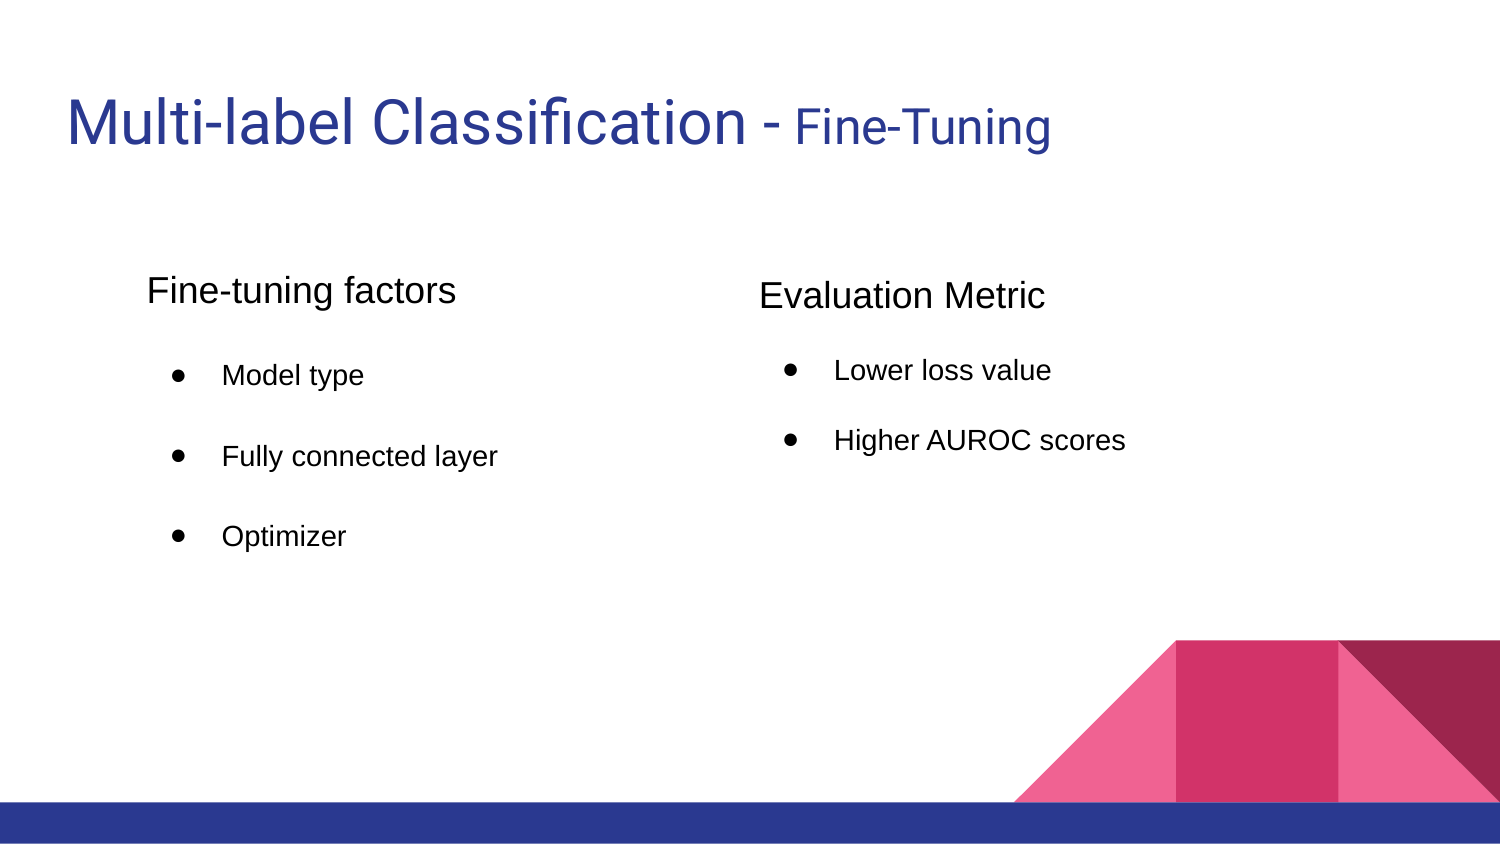

# Multi-label Classification - Fine-Tuning
Fine-tuning factors

Model type

Fully connected layer

Optimizer
Evaluation Metric

Lower loss value

Higher AUROC scores